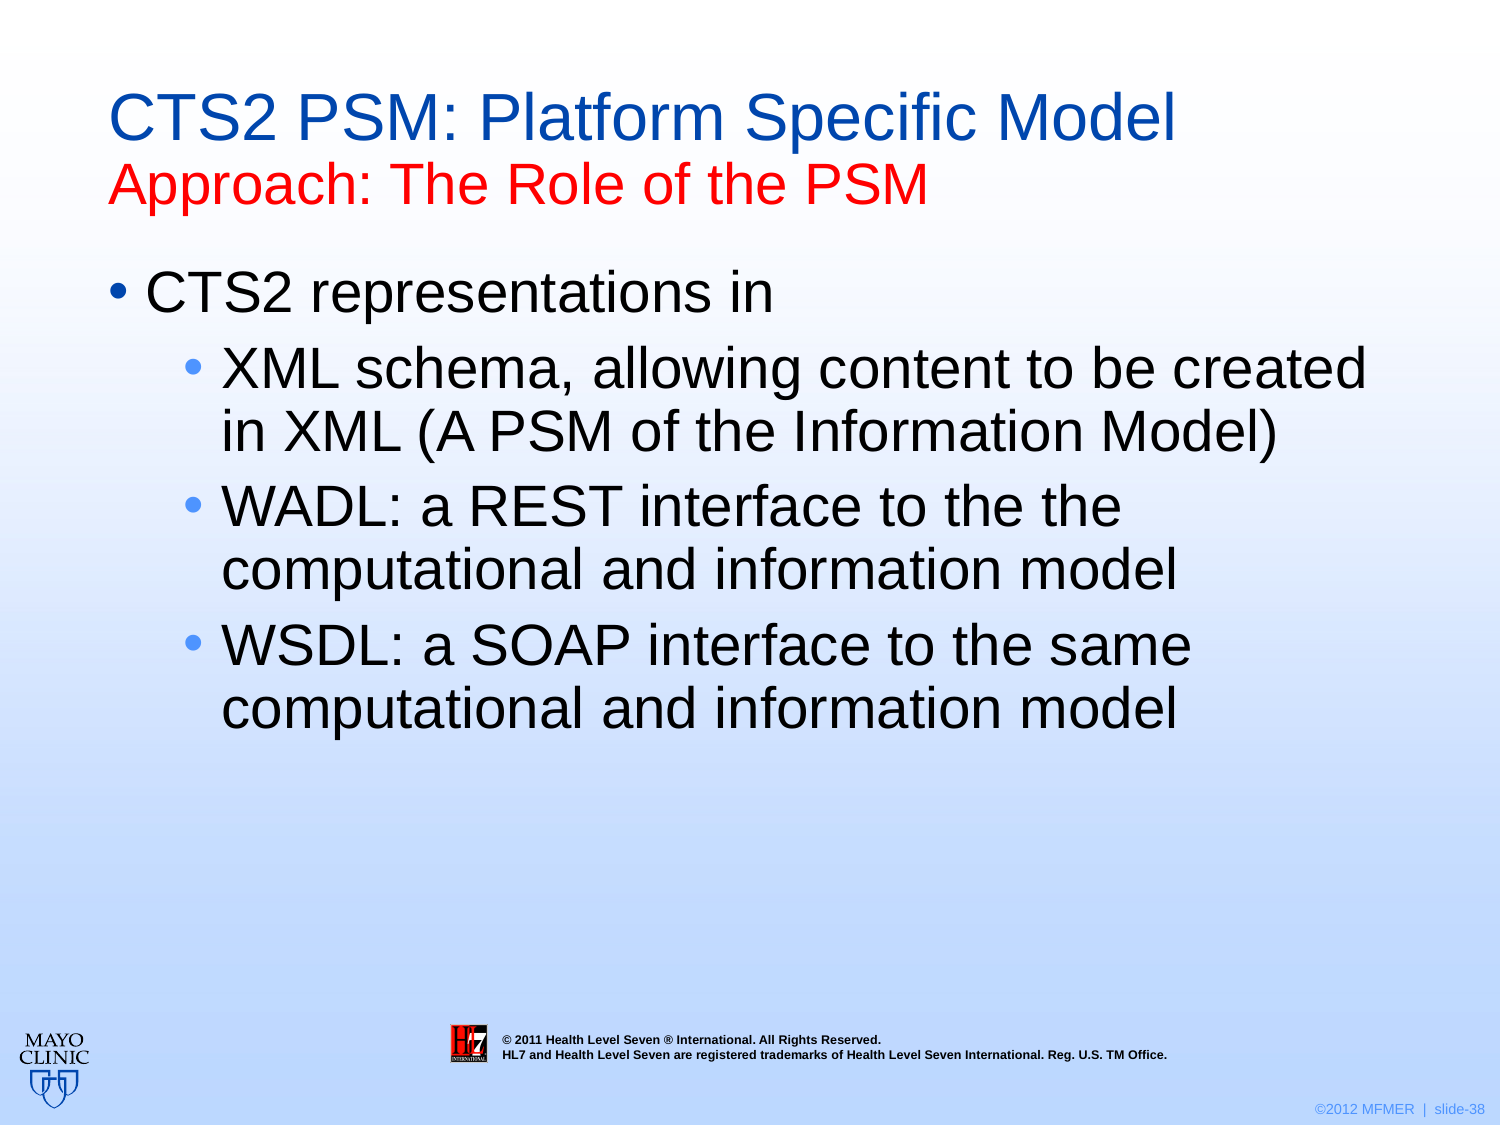

# CTS2 PSM: Platform Specific Model Approach: The Role of the PSM
CTS2 representations in
XML schema, allowing content to be created in XML (A PSM of the Information Model)
WADL: a REST interface to the the computational and information model
WSDL: a SOAP interface to the same computational and information model